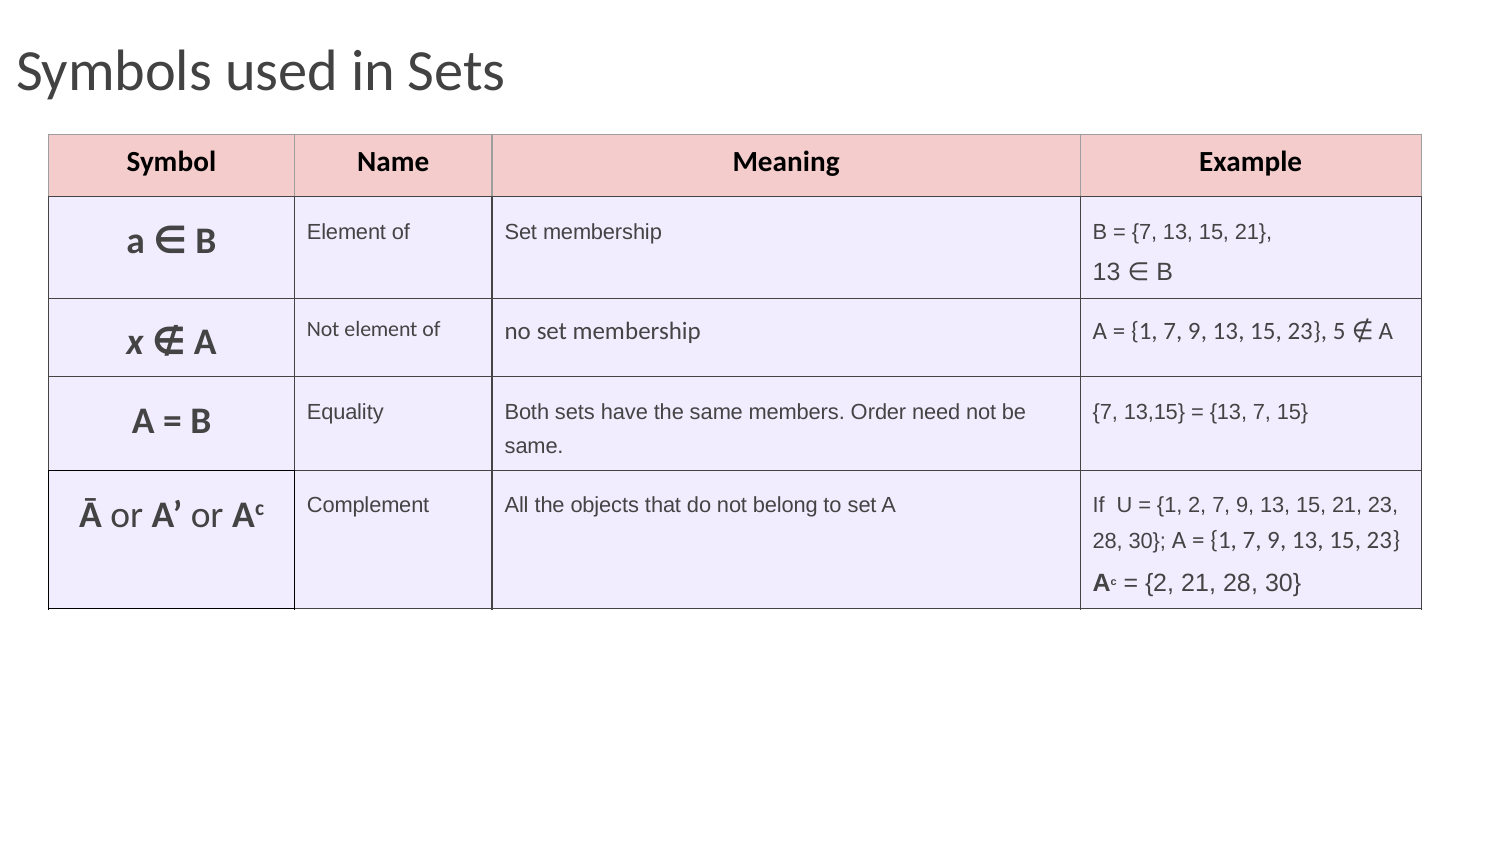

# Symbols used in Sets
| Symbol | Name | Meaning | Example |
| --- | --- | --- | --- |
| a ∈ B | Element of | Set membership | B = {7, 13, 15, 21}, 13 ∈ B |
| x ∉ A | Not element of | no set membership | A = {1, 7, 9, 13, 15, 23}, 5 ∉ A |
| A = B | Equality | Both sets have the same members. Order need not be same. | {7, 13,15} = {13, 7, 15} |
| Ā or A’ or Ac | Complement | All the objects that do not belong to set A | If U = {1, 2, 7, 9, 13, 15, 21, 23, 28, 30}; A = {1, 7, 9, 13, 15, 23} Ac = {2, 21, 28, 30} |